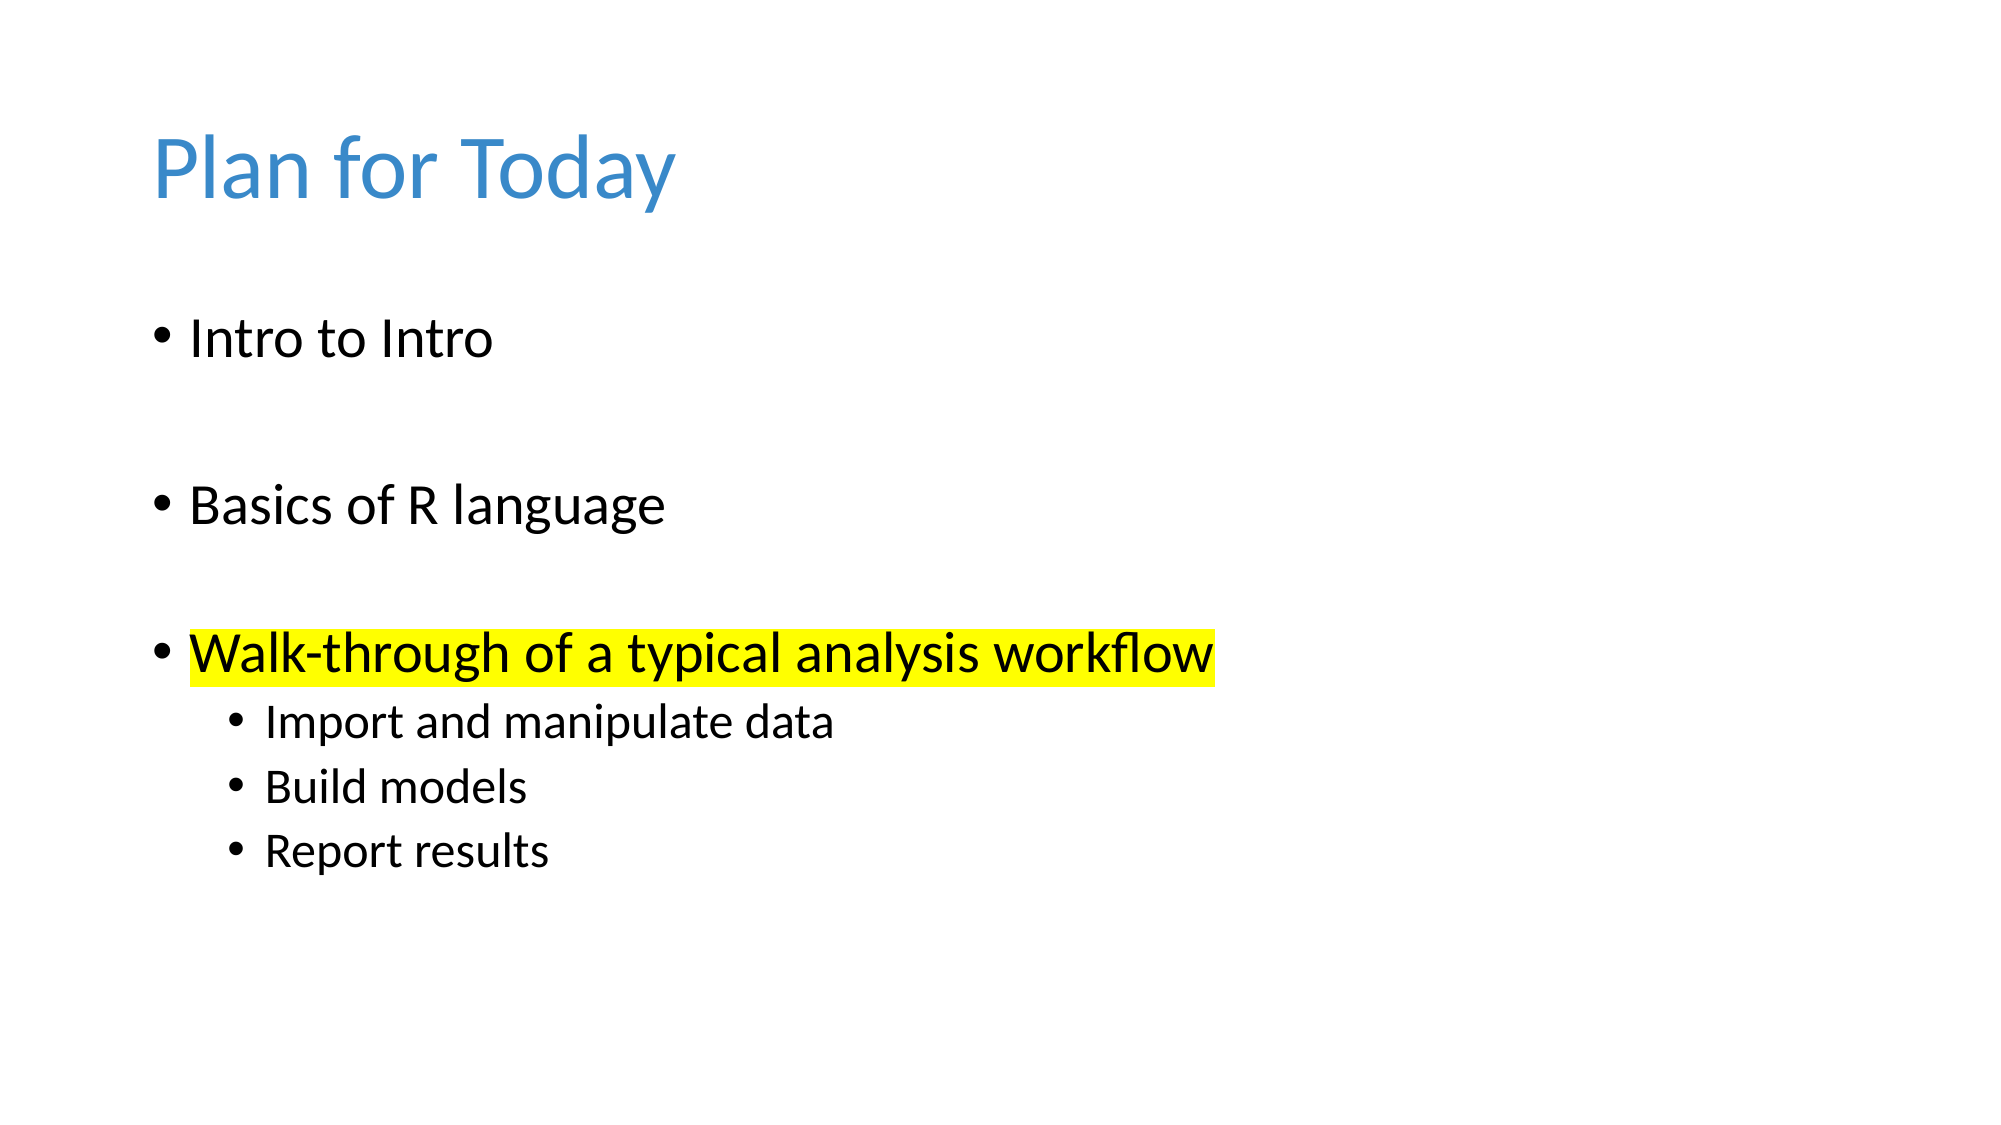

# Plan for Today
Intro to Intro

Basics of R language

Walk-through of a typical analysis workflow
Import and manipulate data
Build models
Report results